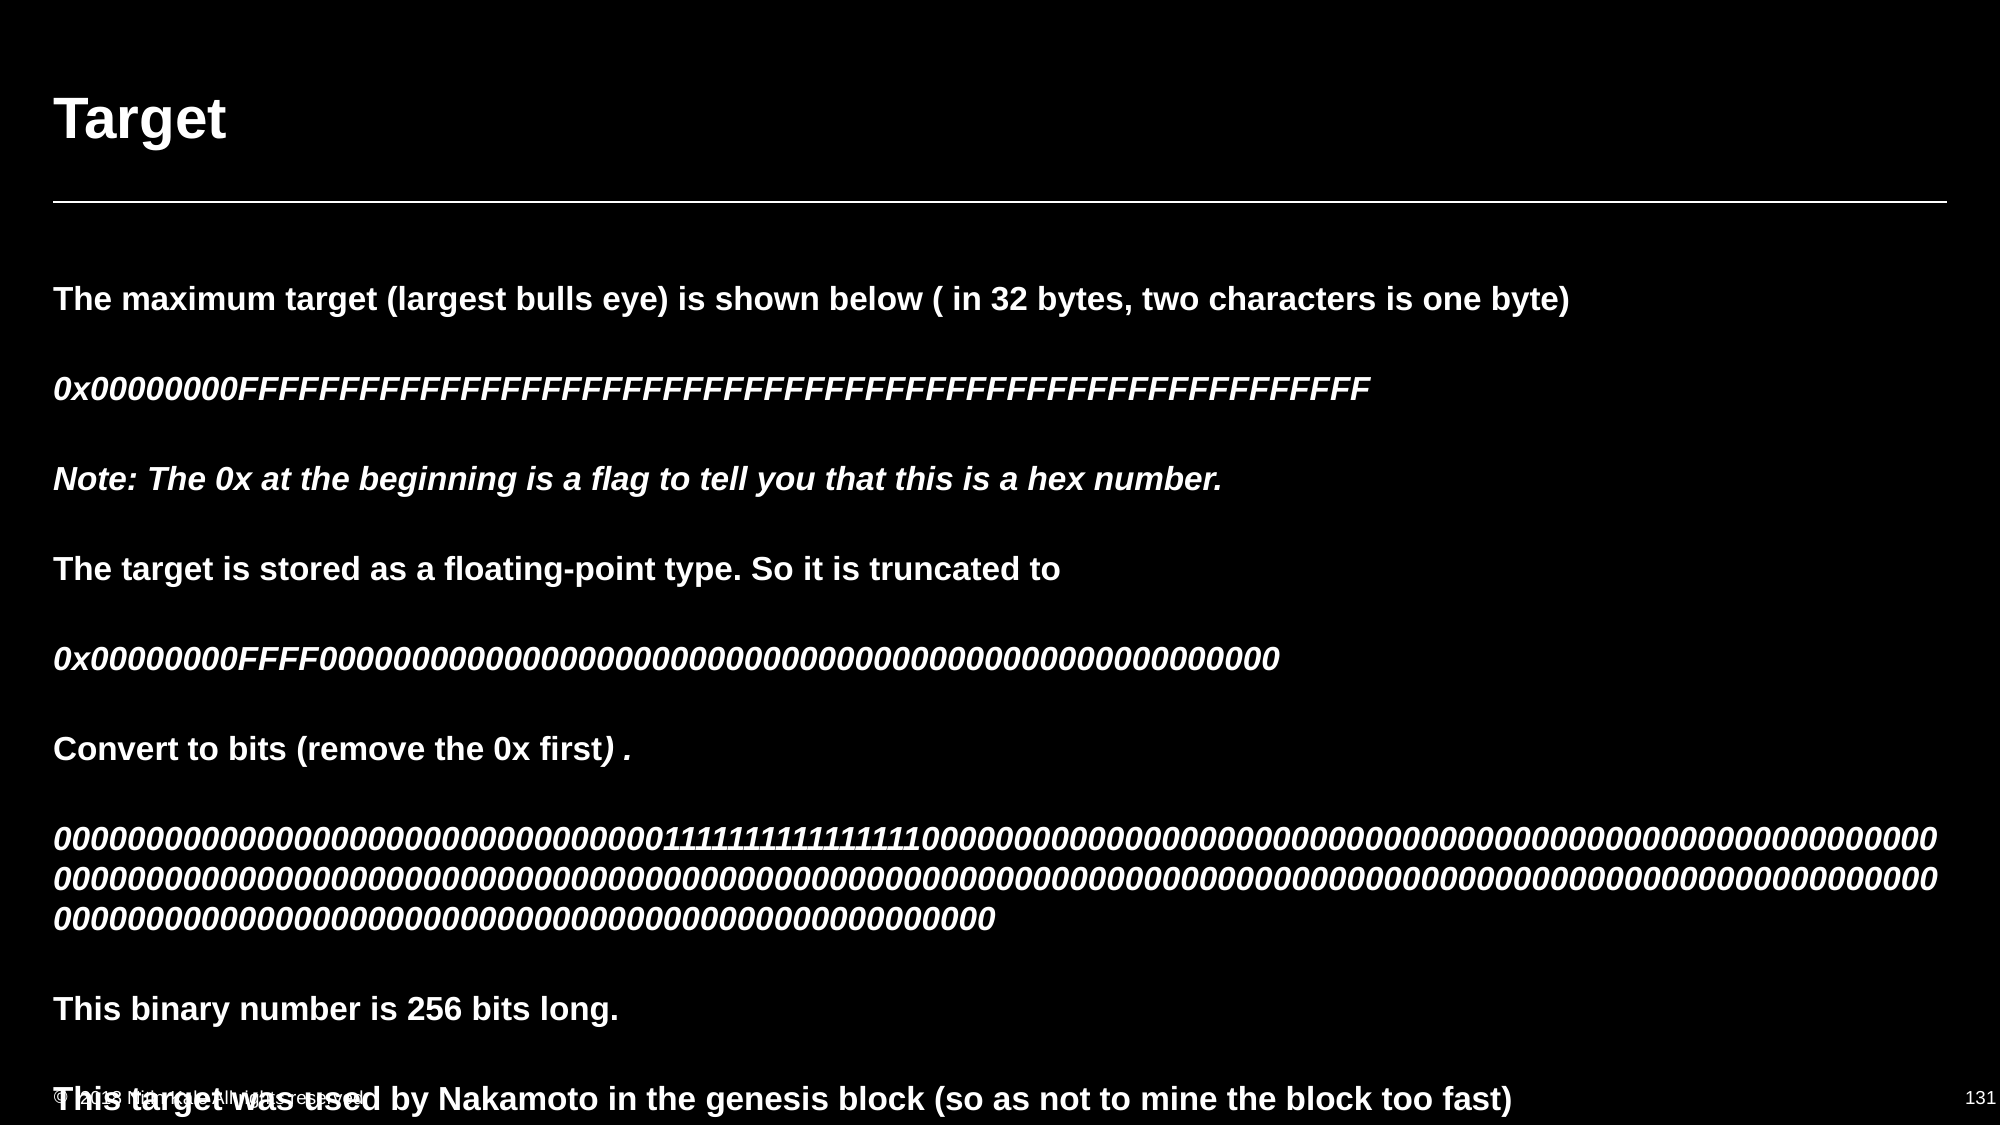

# Target
The maximum target (largest bulls eye) is shown below ( in 32 bytes, two characters is one byte)
0x00000000FFFFFFFFFFFFFFFFFFFFFFFFFFFFFFFFFFFFFFFFFFFFFFFFFFFFFFFF
Note: The 0x at the beginning is a flag to tell you that this is a hex number.
The target is stored as a floating-point type. So it is truncated to
0x00000000FFFF0000000000000000000000000000000000000000000000000000
Convert to bits (remove the 0x first) .
00000000000000000000000000000000011111111111111110000000000000000000000000000000000000000000000000000000000000000000000000000000000000000000000000000000000000000000000000000000000000000000000000000000000000000000000000000000000000000000000000000000000000000
This binary number is 256 bits long.
This target was used by Nakamoto in the genesis block (so as not to mine the block too fast)
The maximum target corresponds to the lowest difficulty of 1